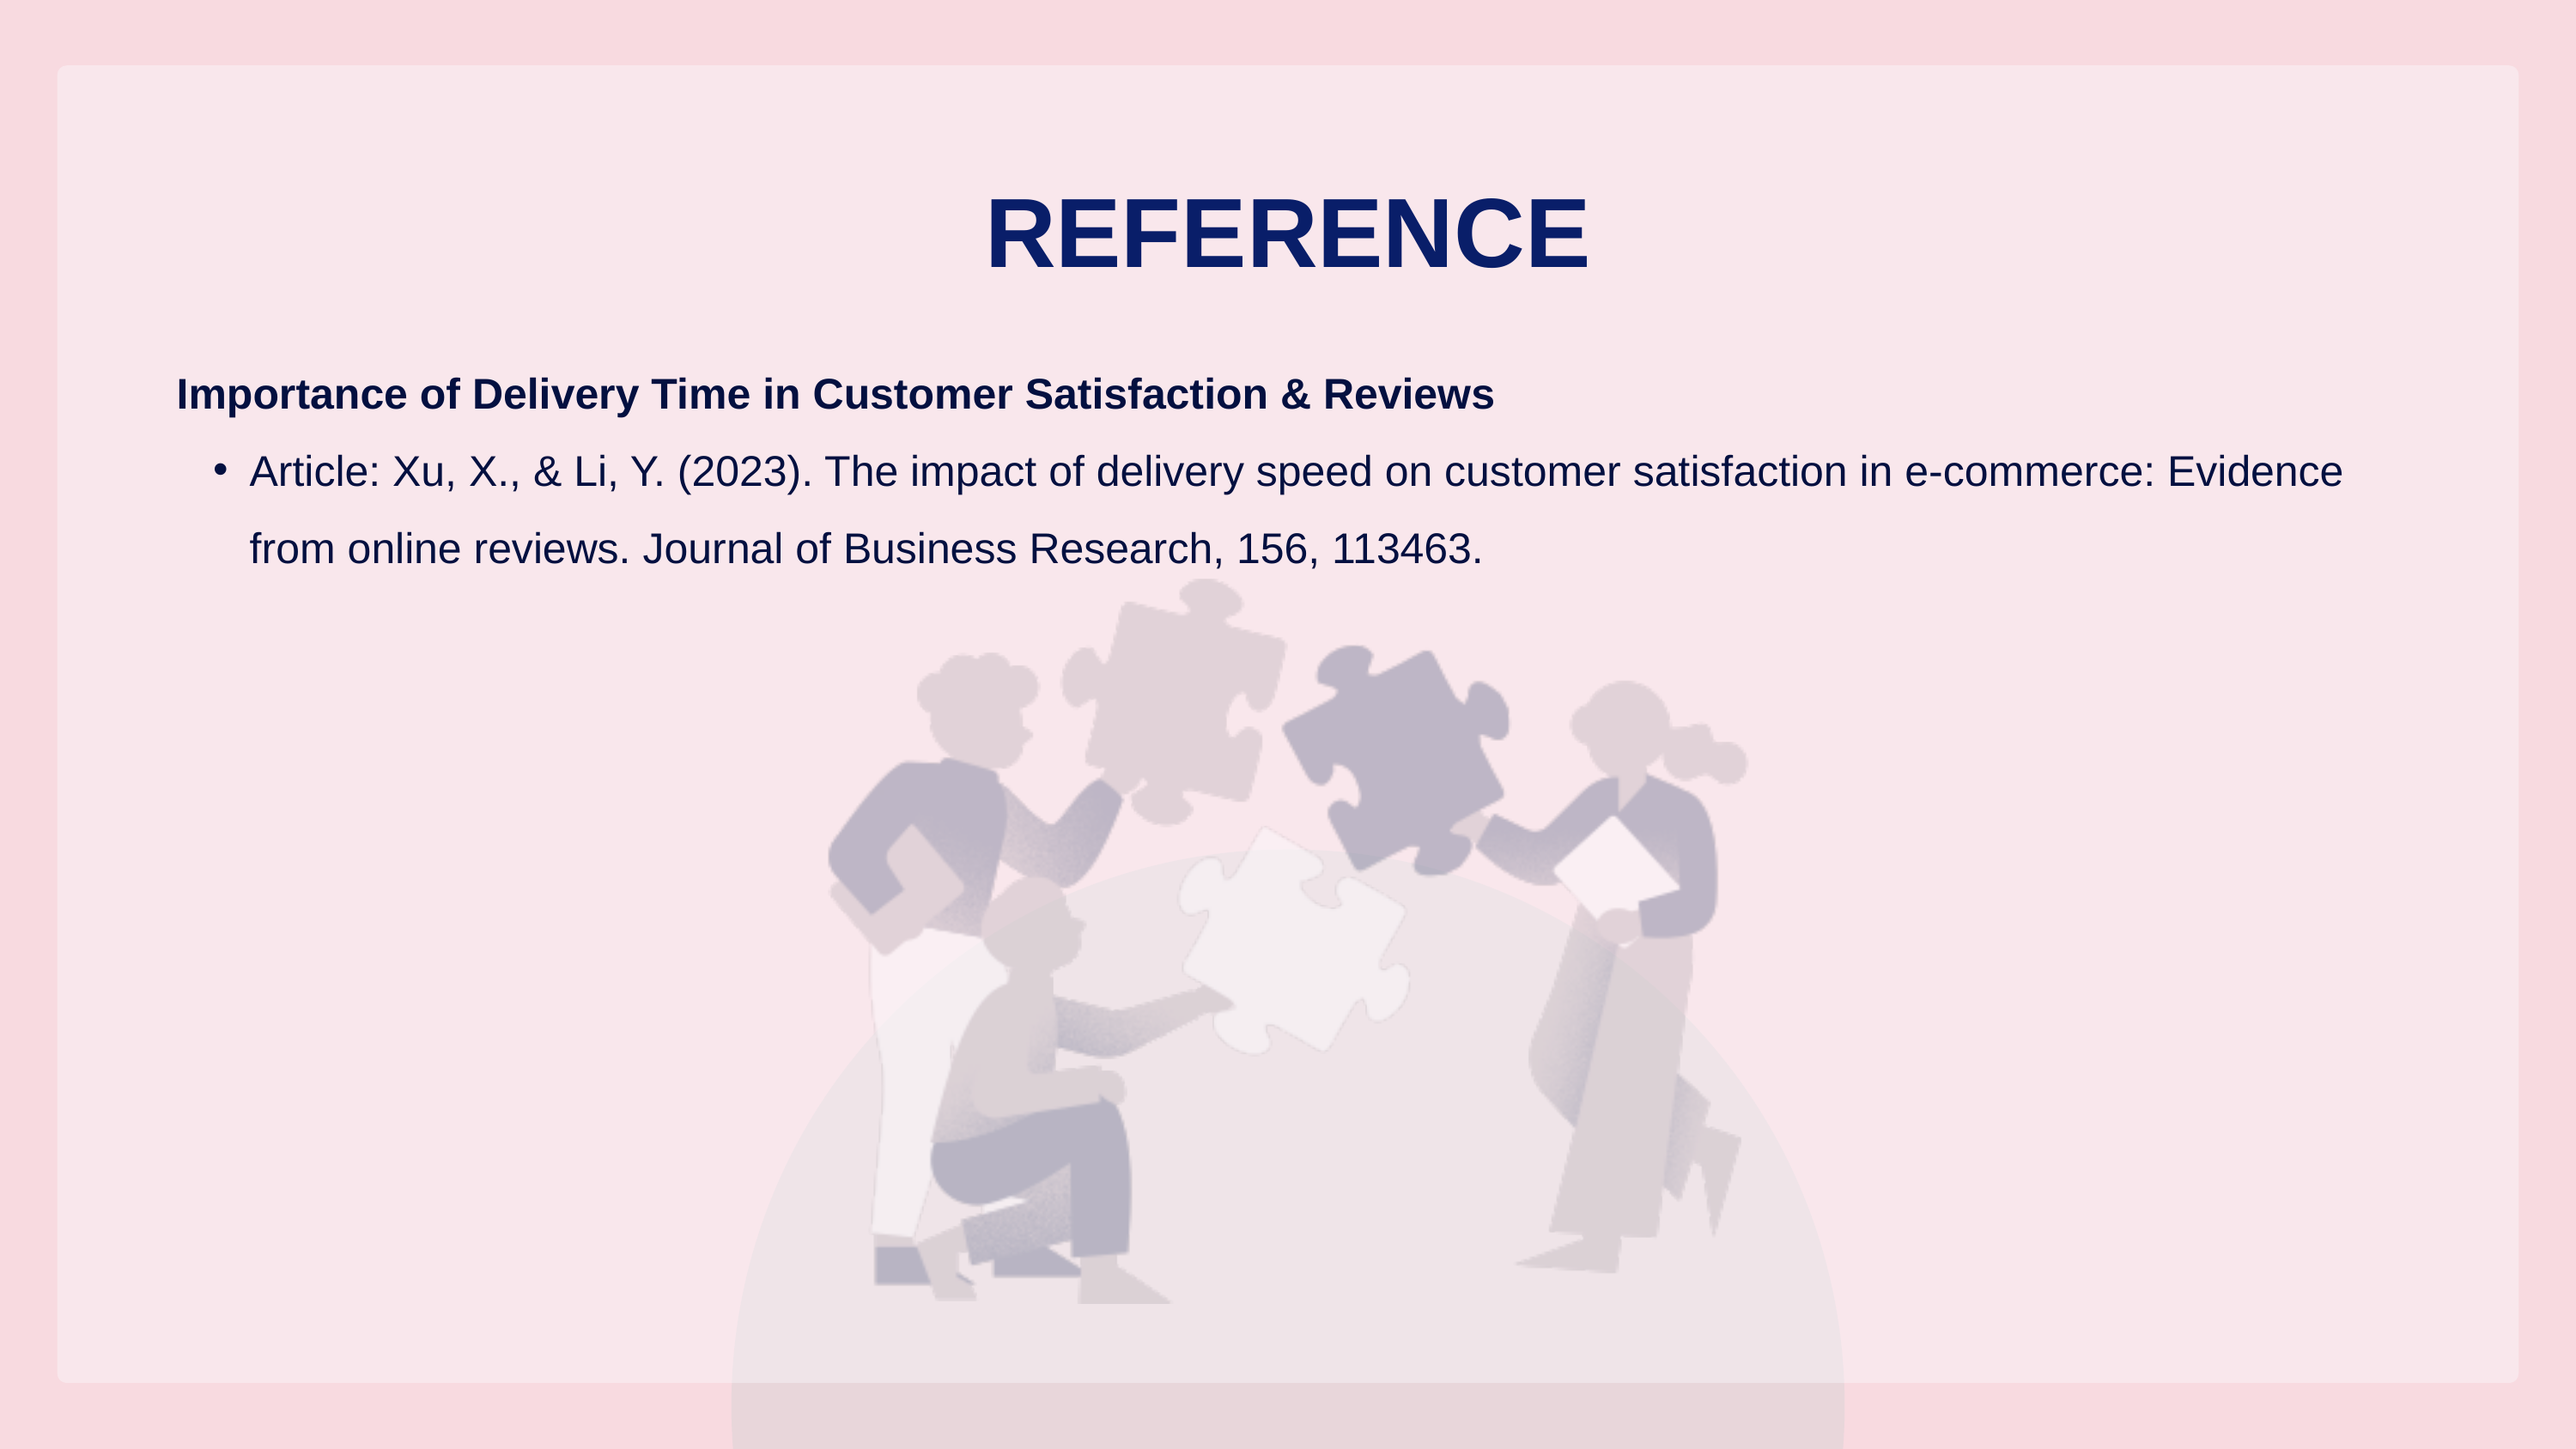

REFERENCE
Importance of Delivery Time in Customer Satisfaction & Reviews
Article: Xu, X., & Li, Y. (2023). The impact of delivery speed on customer satisfaction in e-commerce: Evidence from online reviews. Journal of Business Research, 156, 113463.